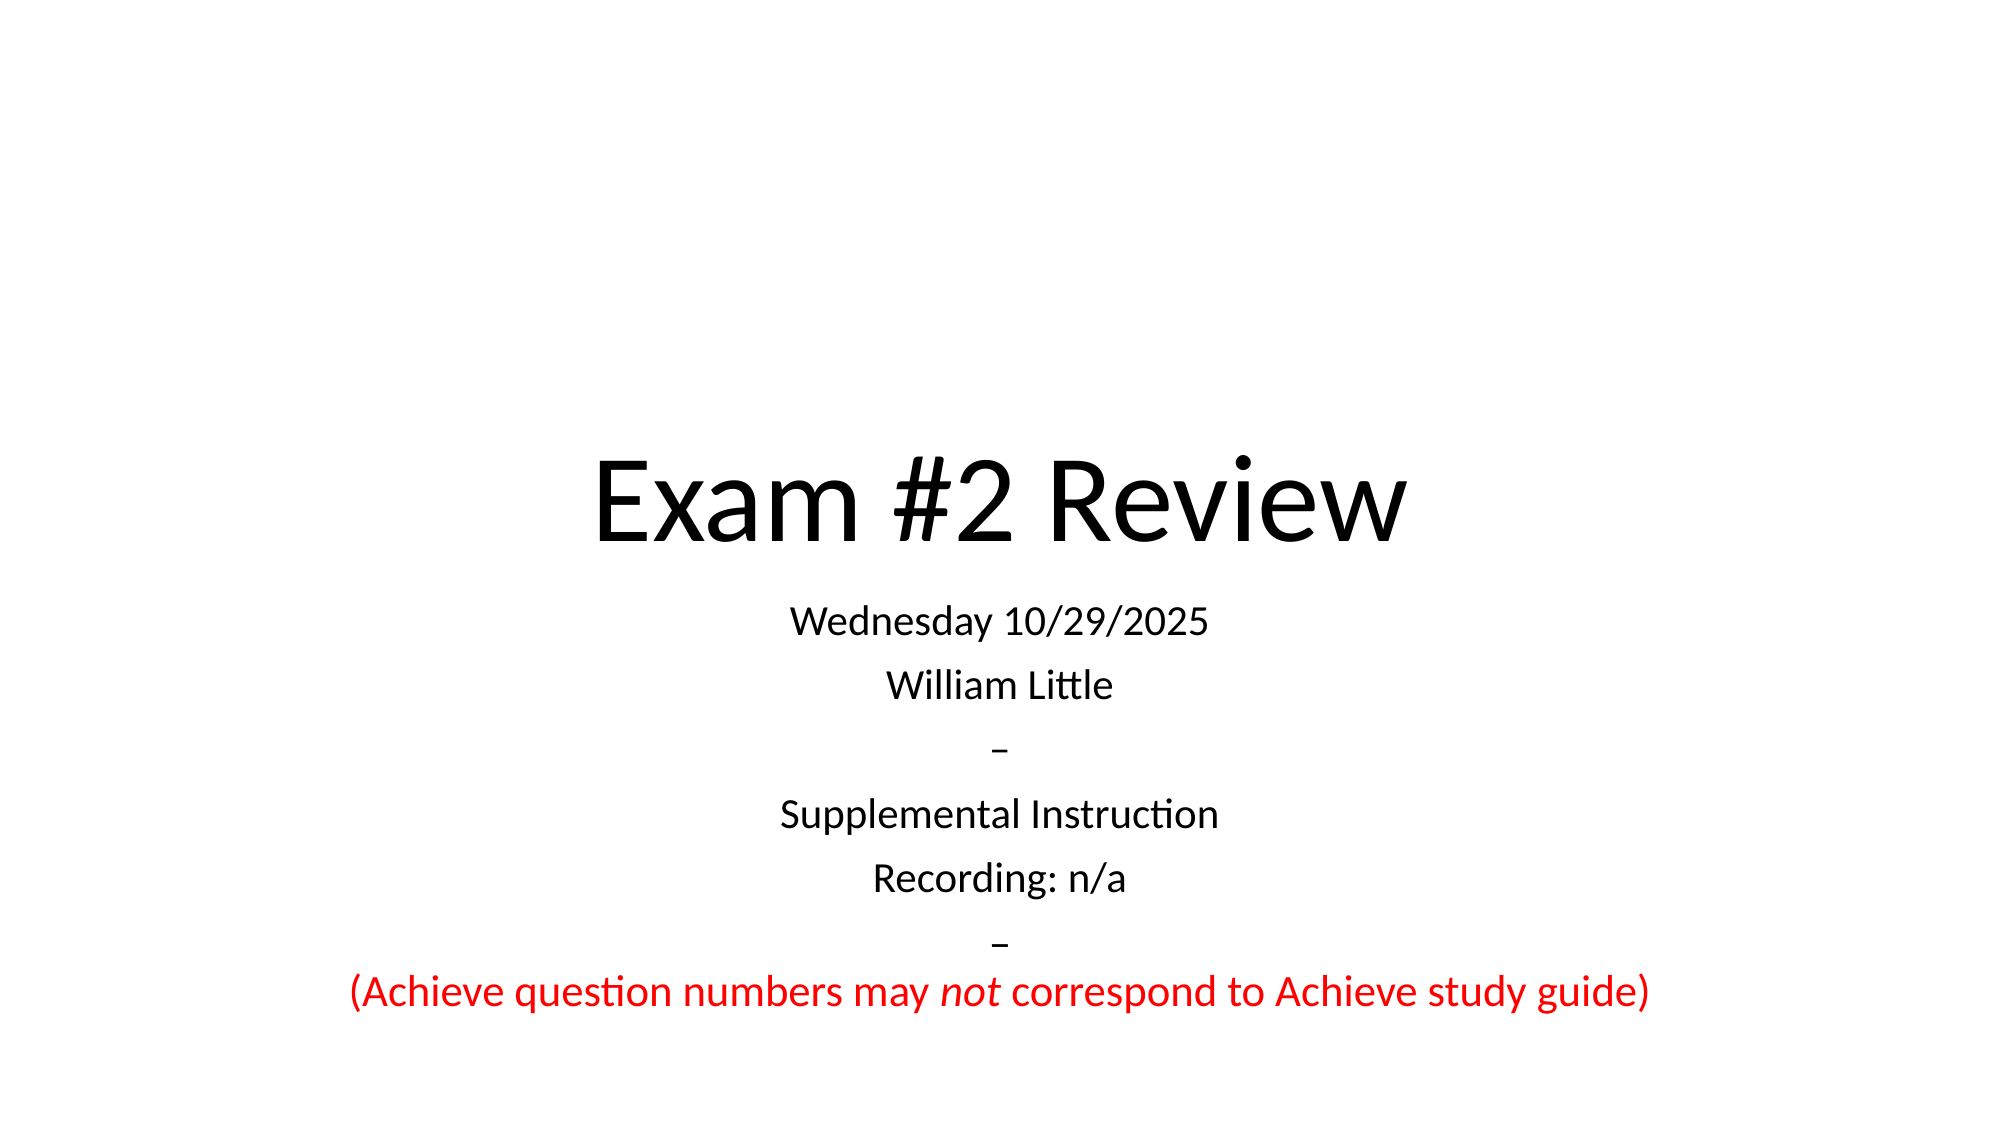

# Exam #2 Review
Wednesday 10/29/2025
William Little
–
Supplemental Instruction
Recording: n/a
–
(Achieve question numbers may not correspond to Achieve study guide)